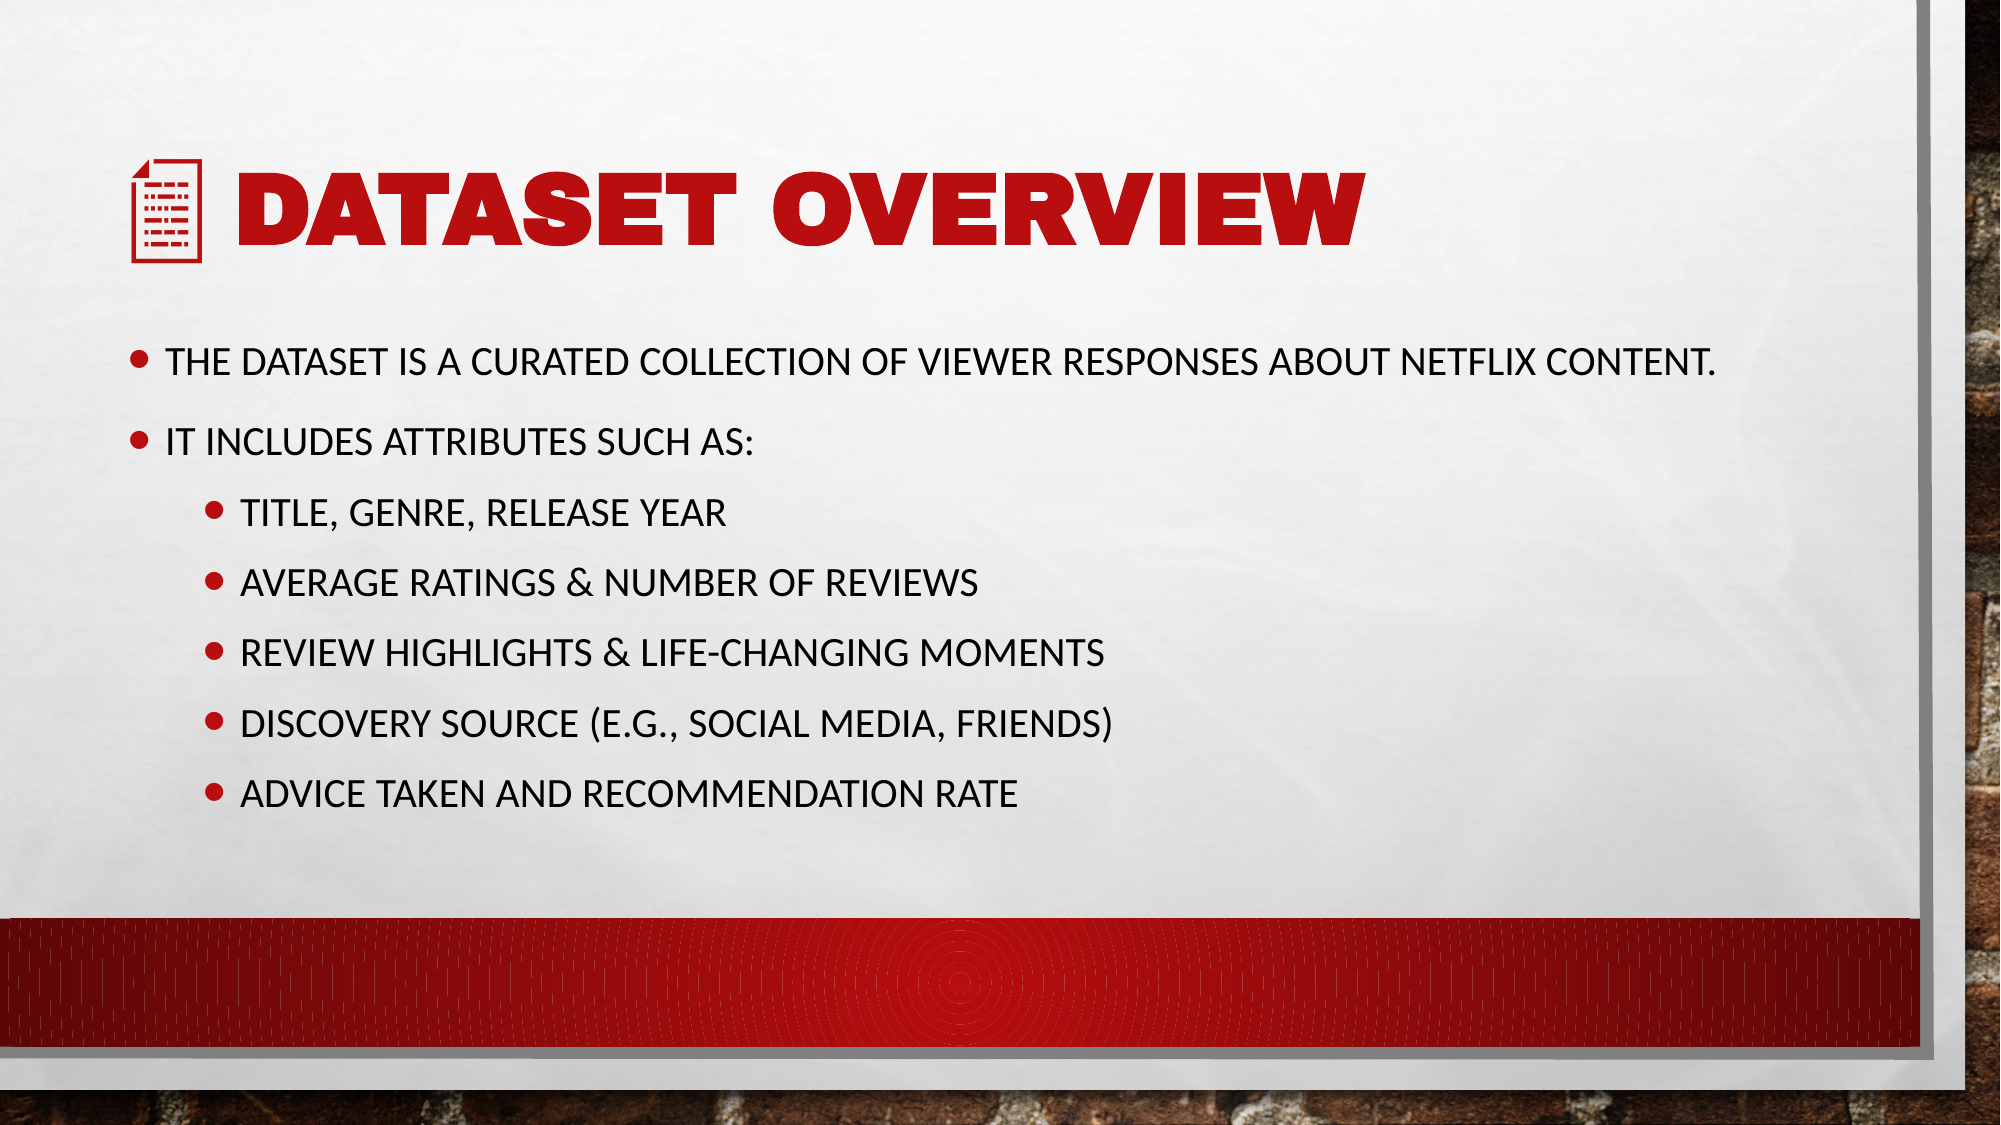

# 📄 Dataset Overview
The dataset is a curated collection of viewer responses about Netflix content.
It includes attributes such as:
Title, Genre, Release Year
Average Ratings & Number of Reviews
Review Highlights & Life-Changing Moments
Discovery Source (e.g., Social Media, Friends)
Advice Taken and Recommendation Rate